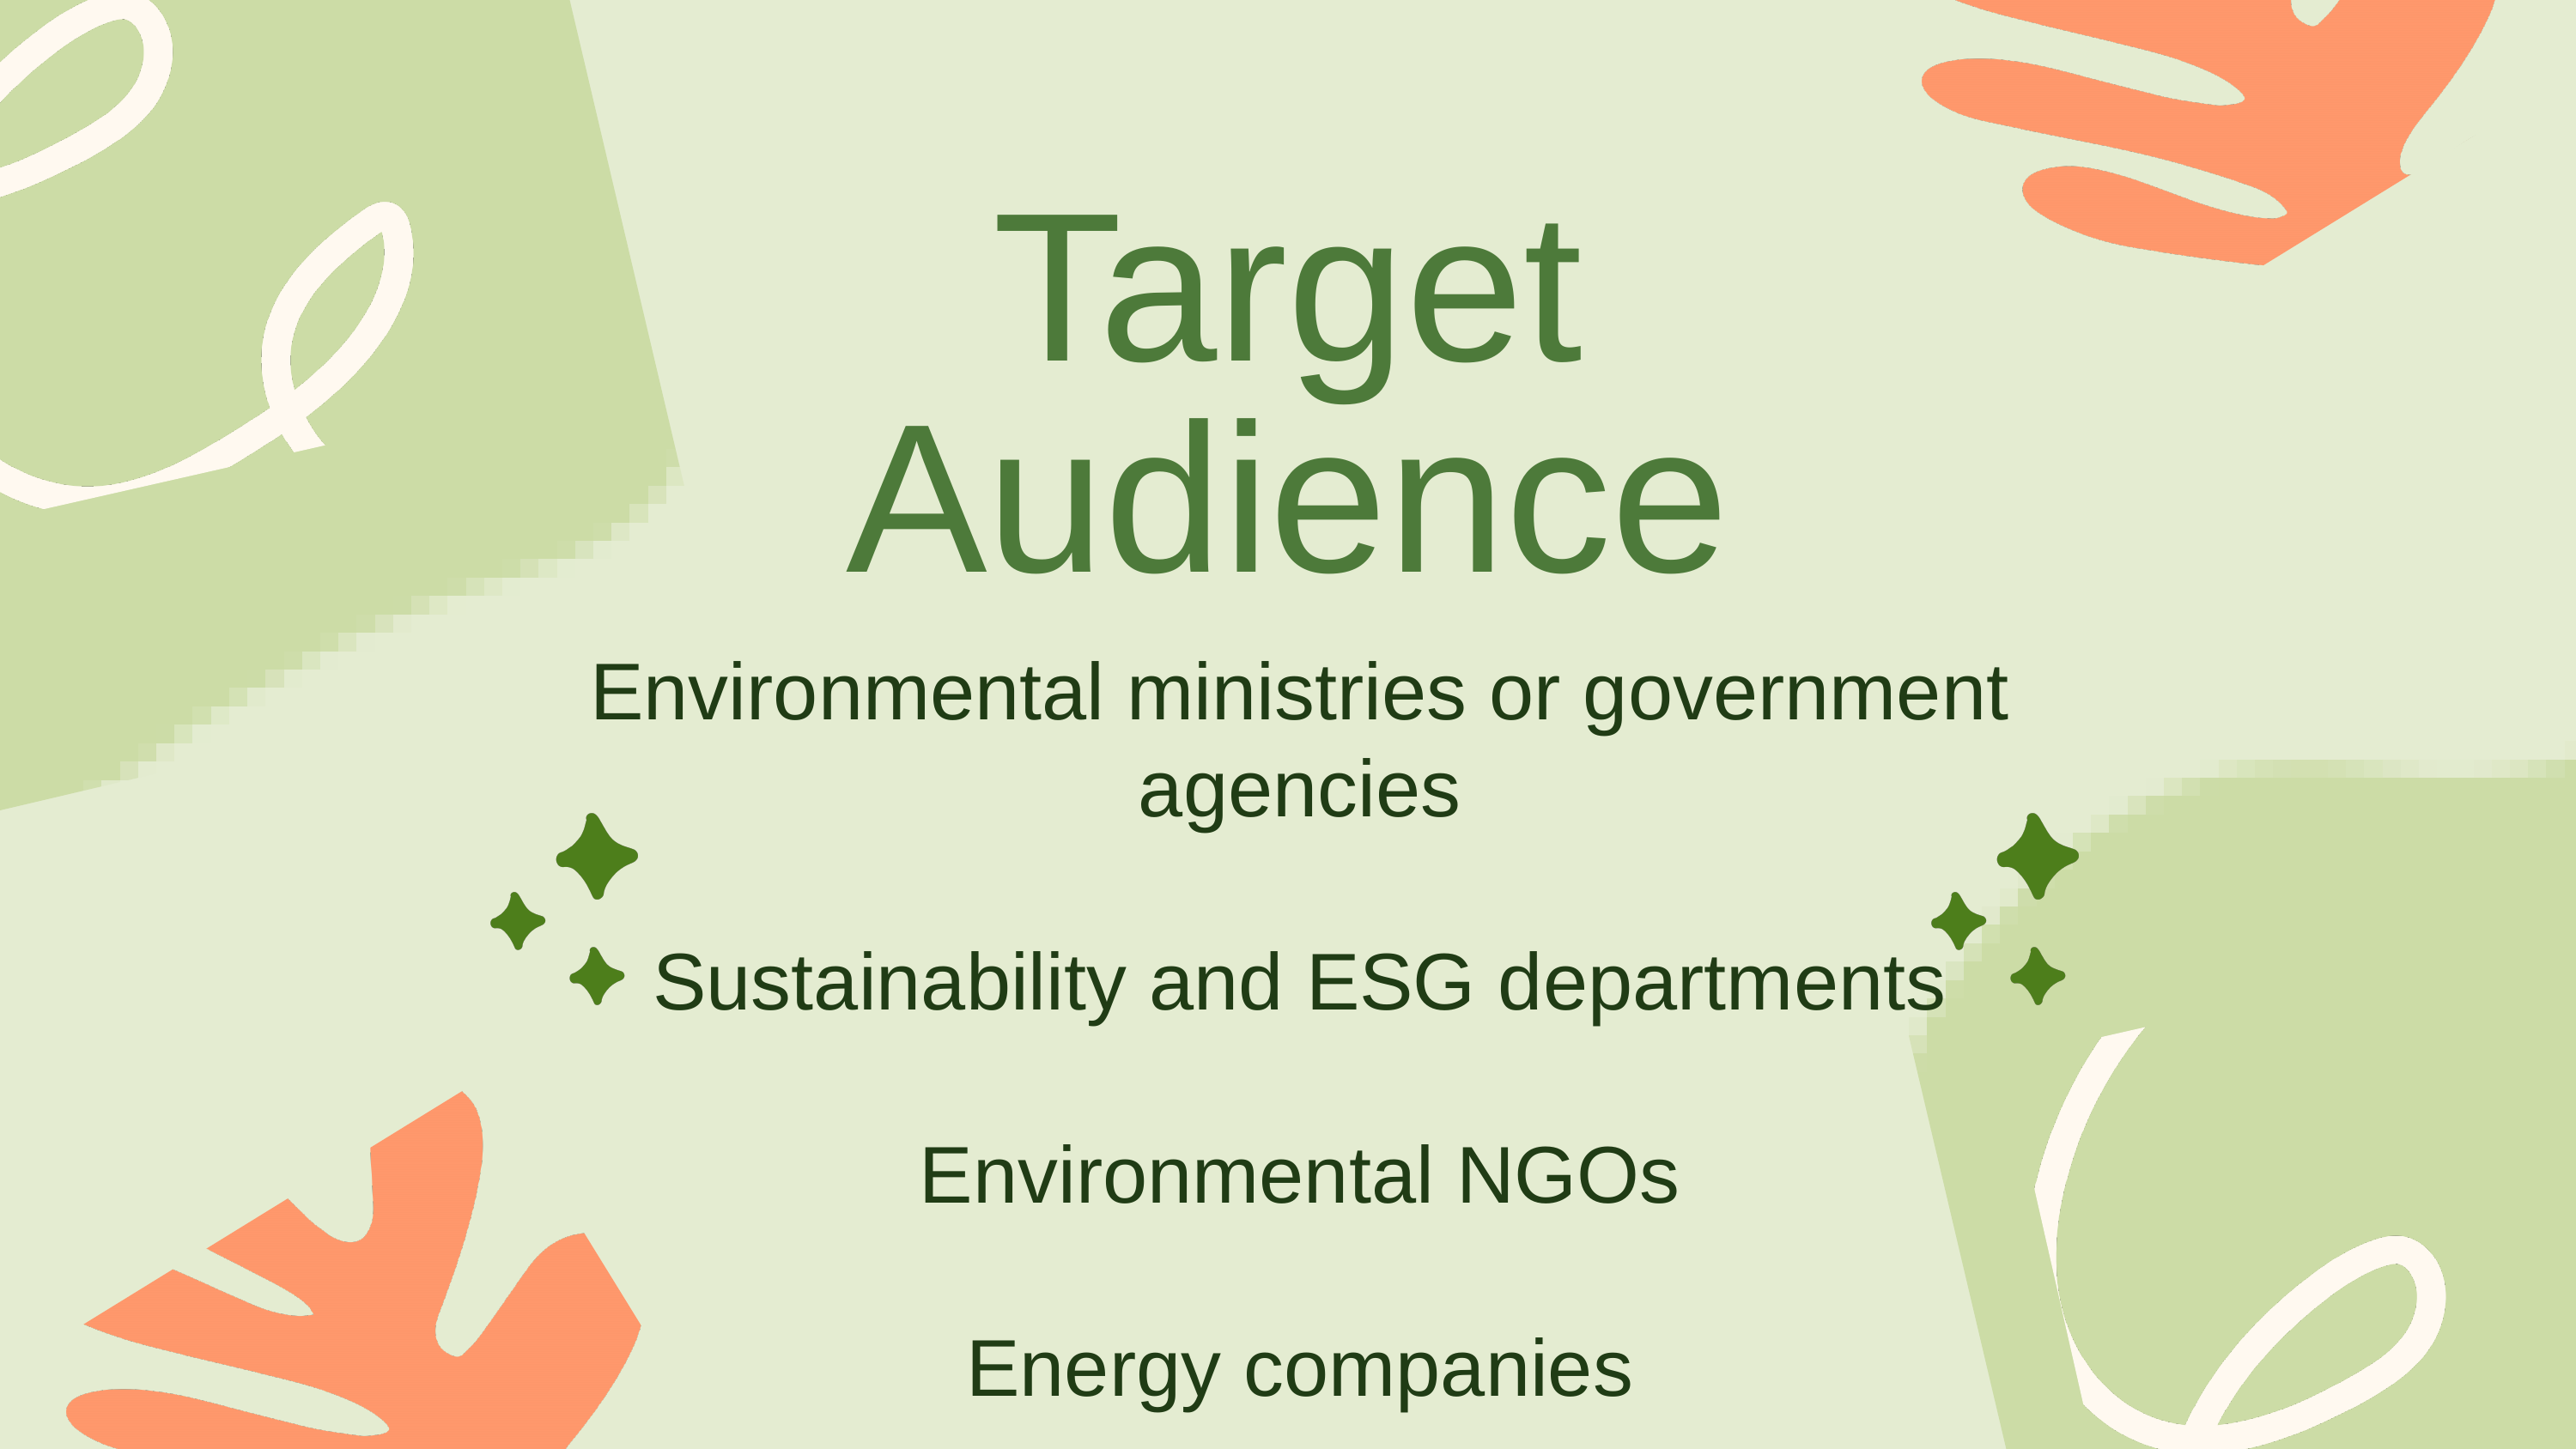

Target Audience
Environmental ministries or government agencies

Sustainability and ESG departments

Environmental NGOs

Energy companies